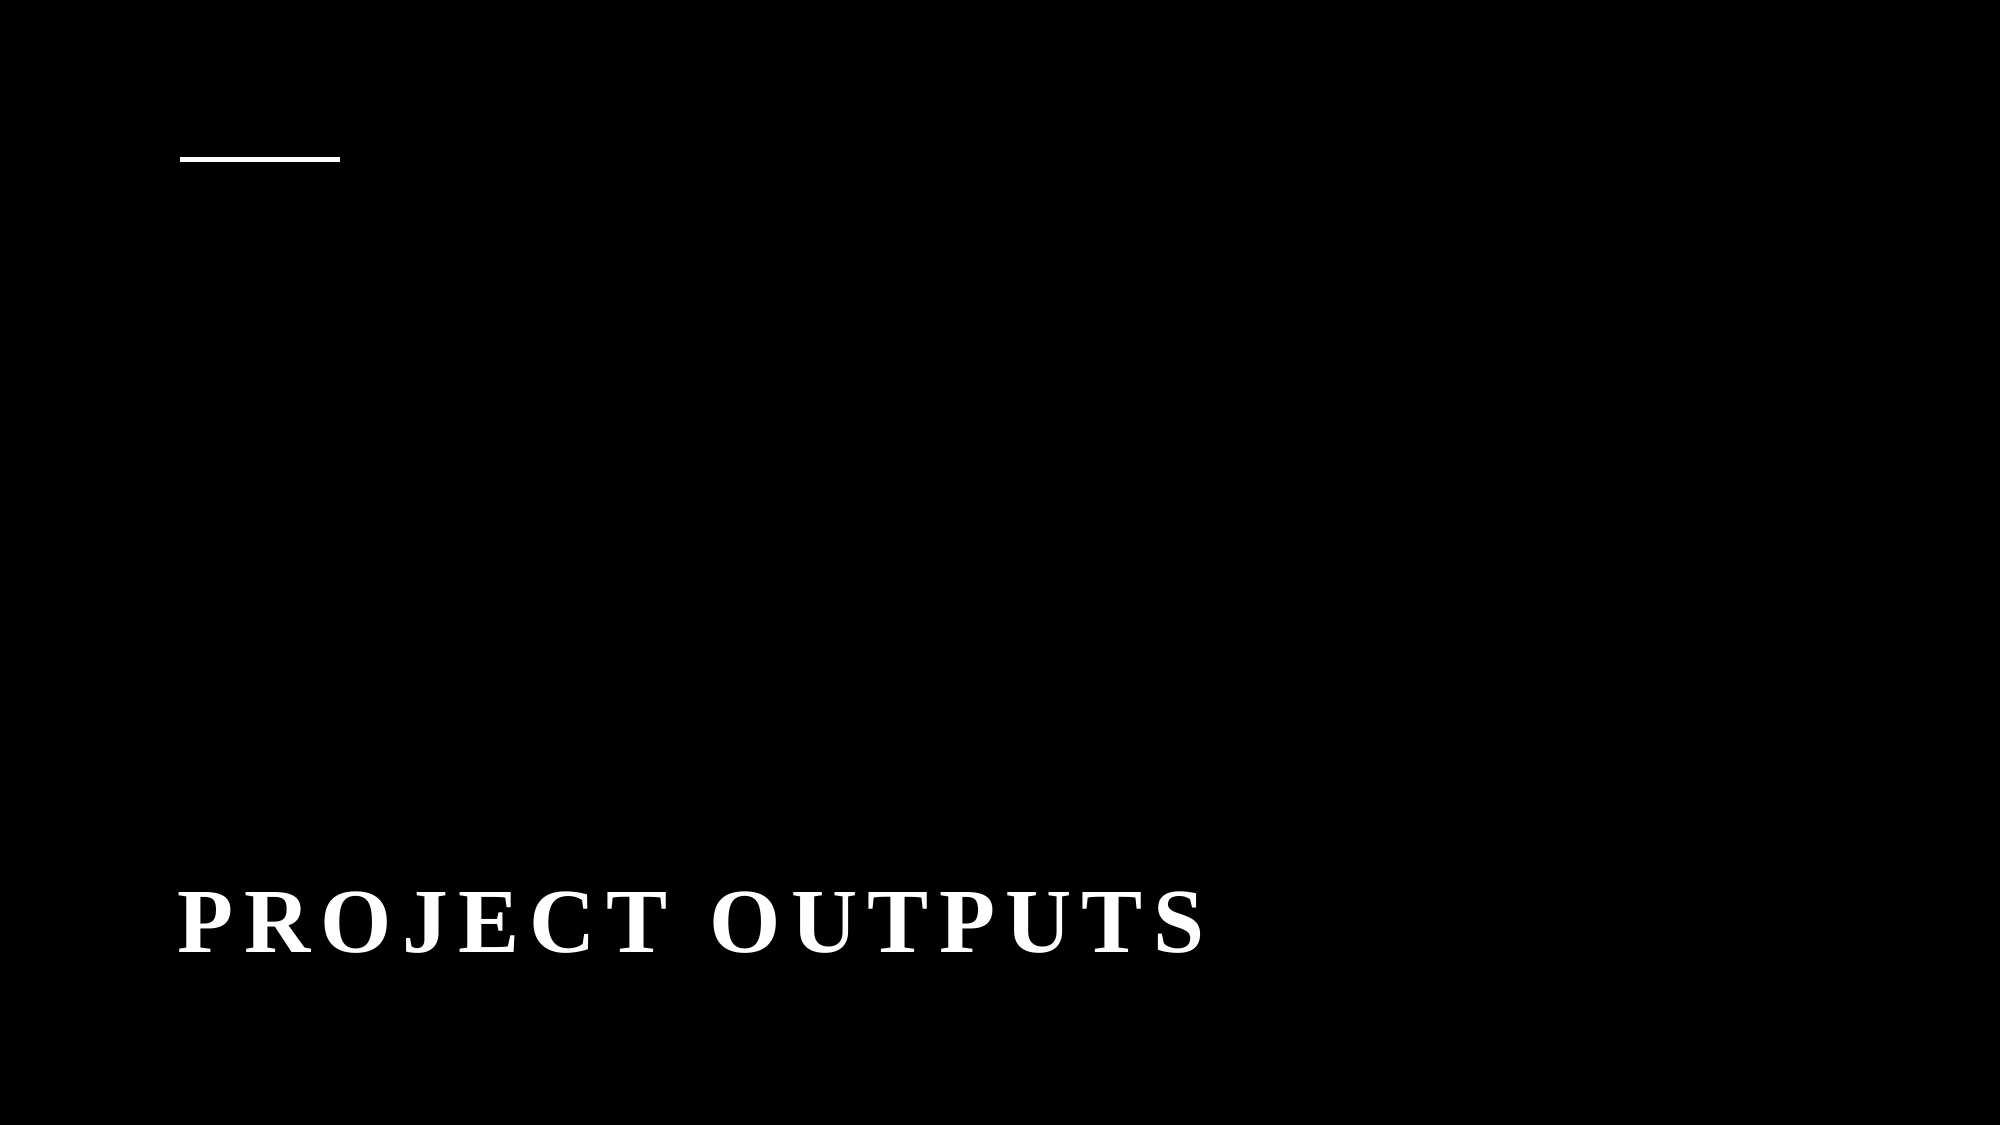

Keeping your audience engaged through effective techniques
# PROJECT OUTPUTS